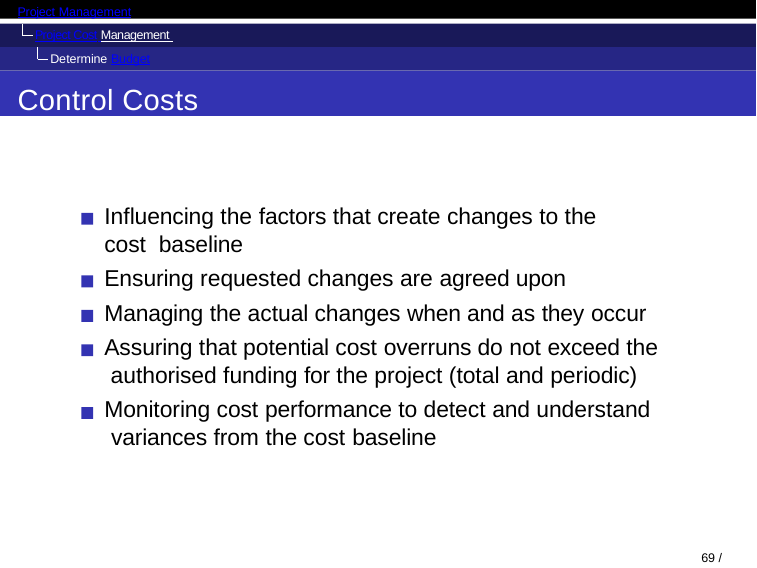

Project Management
Project Cost Management  Determine Budget

Control Costs
Influencing the factors that create changes to the cost  baseline
Ensuring requested changes are agreed upon  Managing the actual changes when and as they occur
Assuring that potential cost overruns do not exceed the  authorised funding for the project (total and periodic)
Monitoring cost performance to detect and understand  variances from the cost baseline

69 / 128